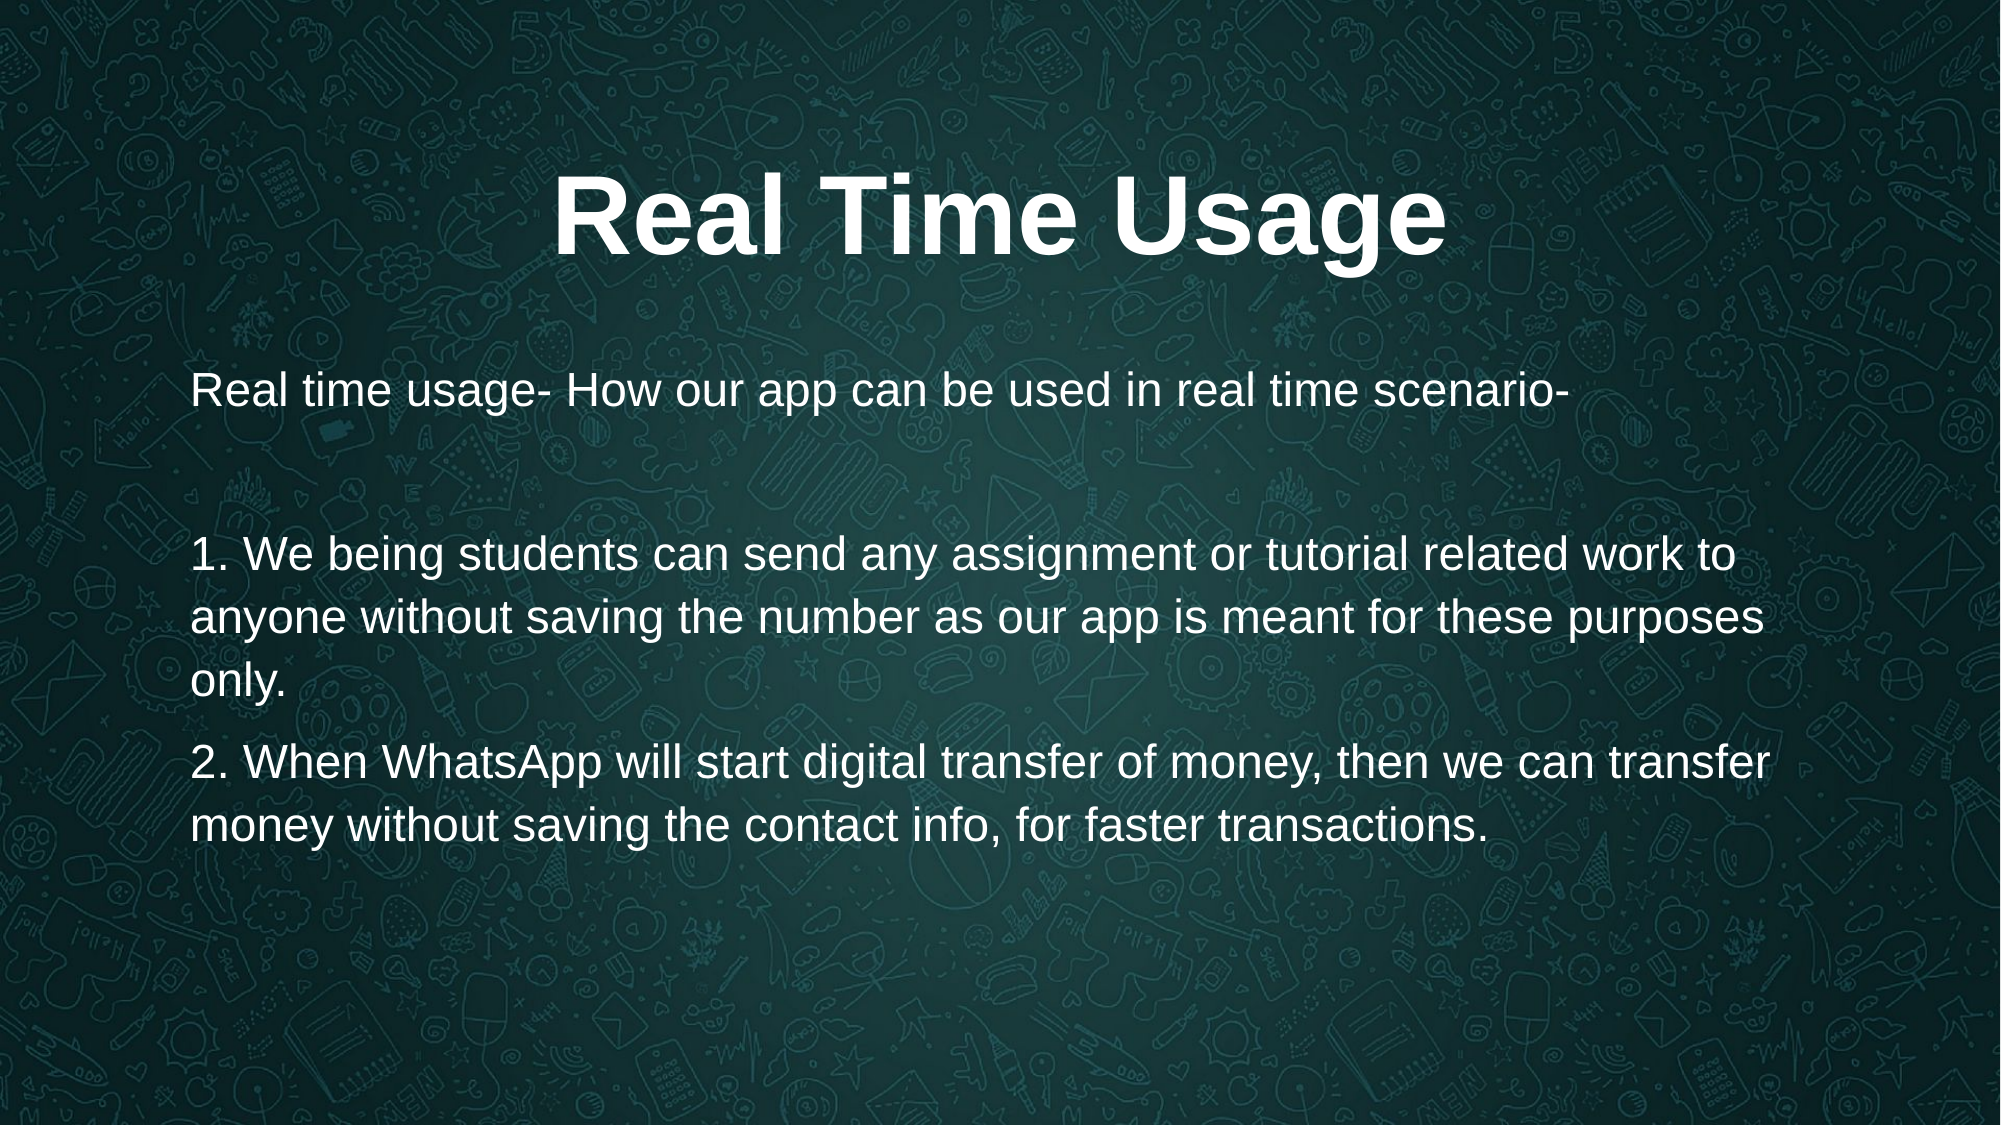

# Real Time Usage
Real time usage- How our app can be used in real time scenario-

1. We being students can send any assignment or tutorial related work to anyone without saving the number as our app is meant for these purposes only.
2. When WhatsApp will start digital transfer of money, then we can transfer money without saving the contact info, for faster transactions.